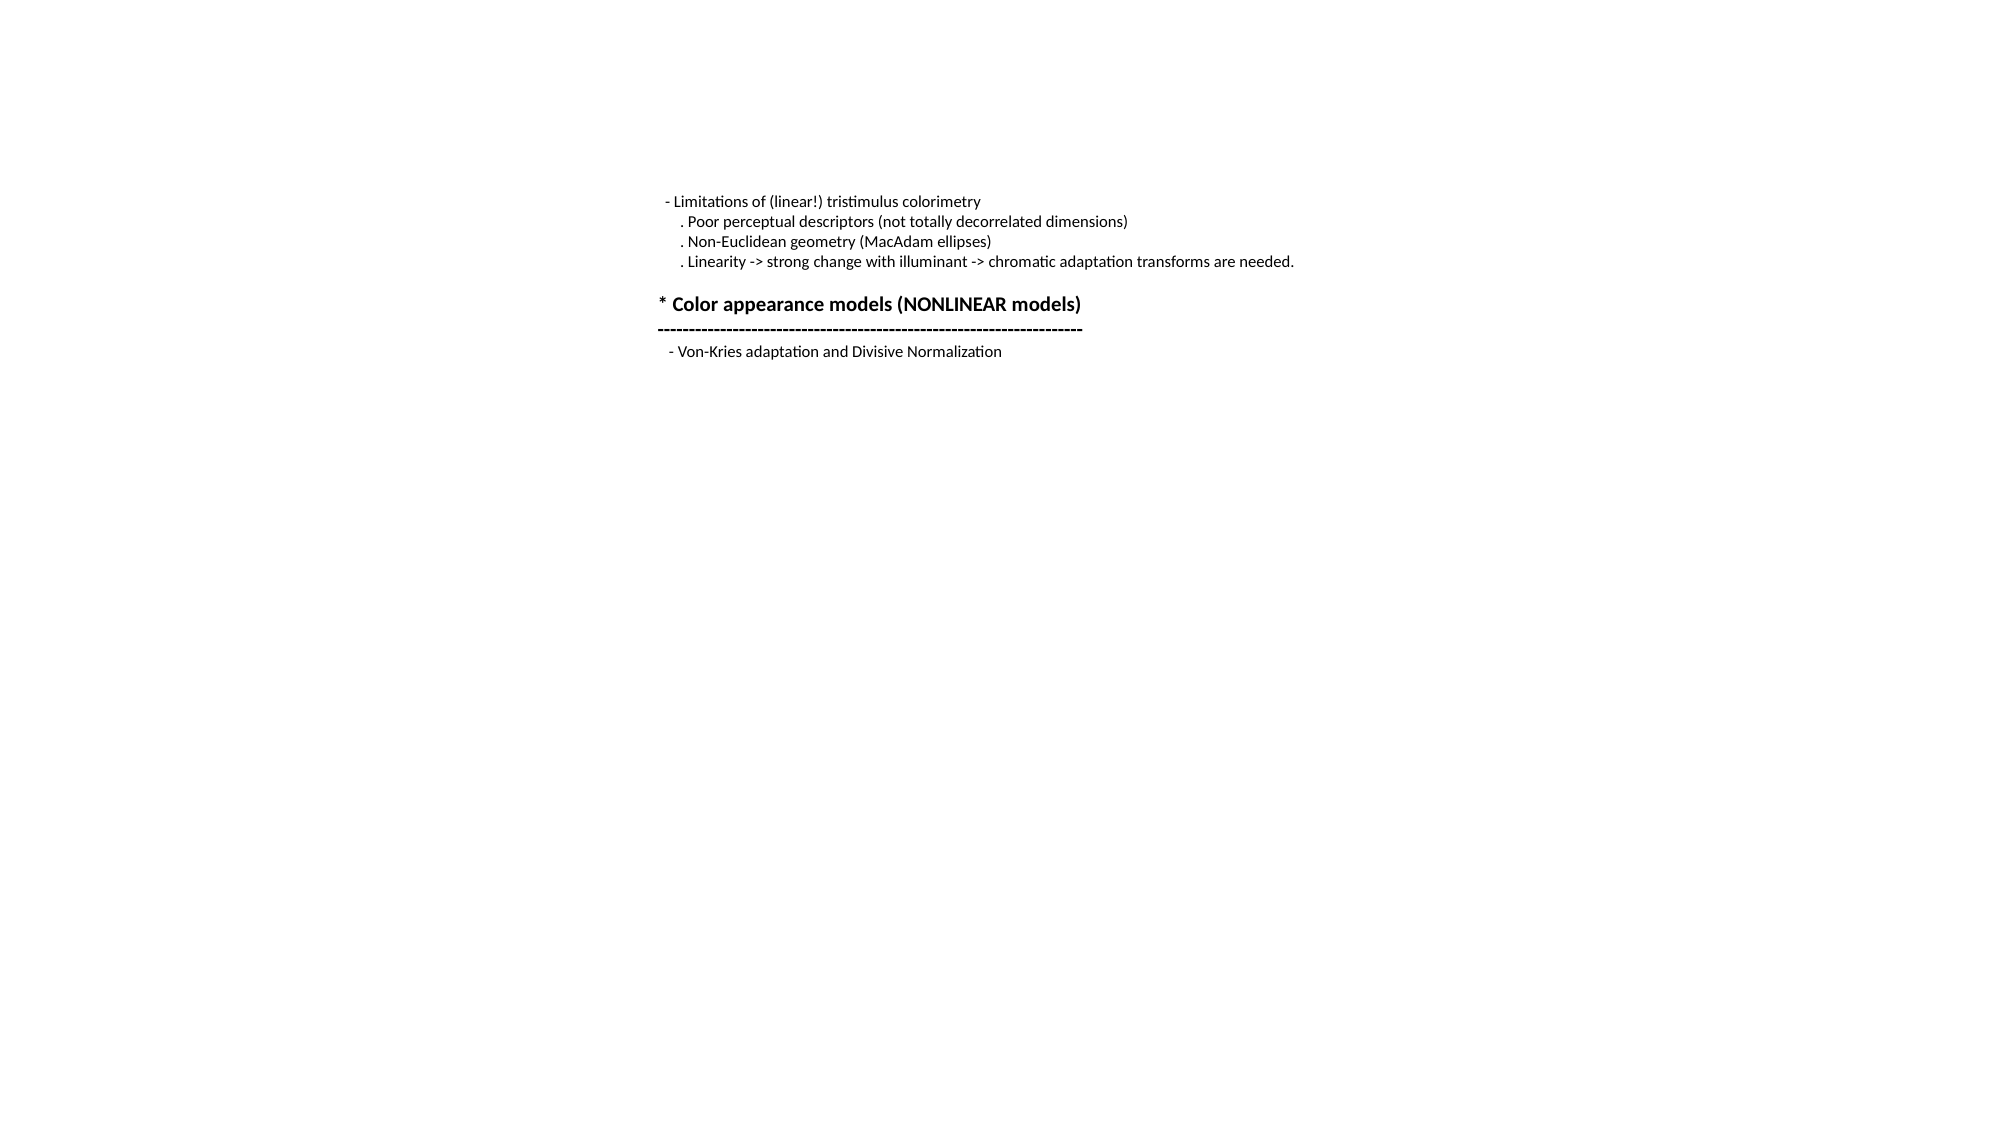

- Limitations of (linear!) tristimulus colorimetry
      . Poor perceptual descriptors (not totally decorrelated dimensions)
      . Non-Euclidean geometry (MacAdam ellipses)
      . Linearity -> strong change with illuminant -> chromatic adaptation transforms are needed.

* Color appearance models (NONLINEAR models)
--------------------------------------------------------------------
   - Von-Kries adaptation and Divisive Normalization